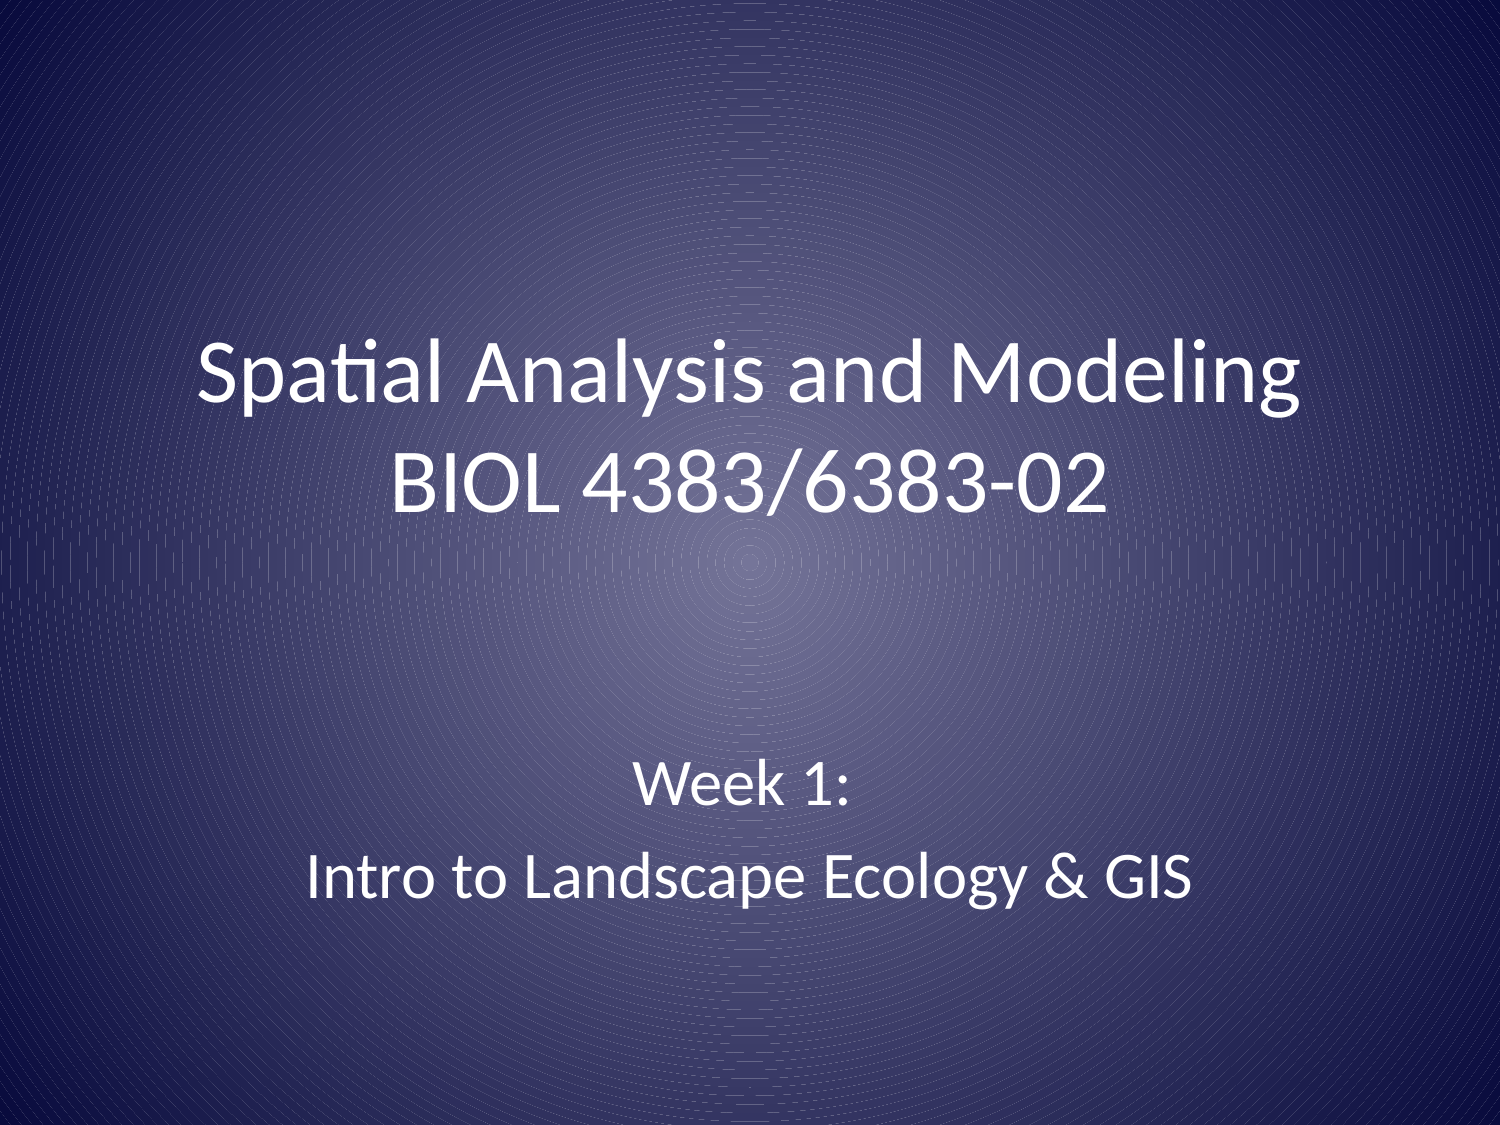

# Spatial Analysis and Modeling BIOL 4383/6383-02

Week 1:
Intro to Landscape Ecology & GIS